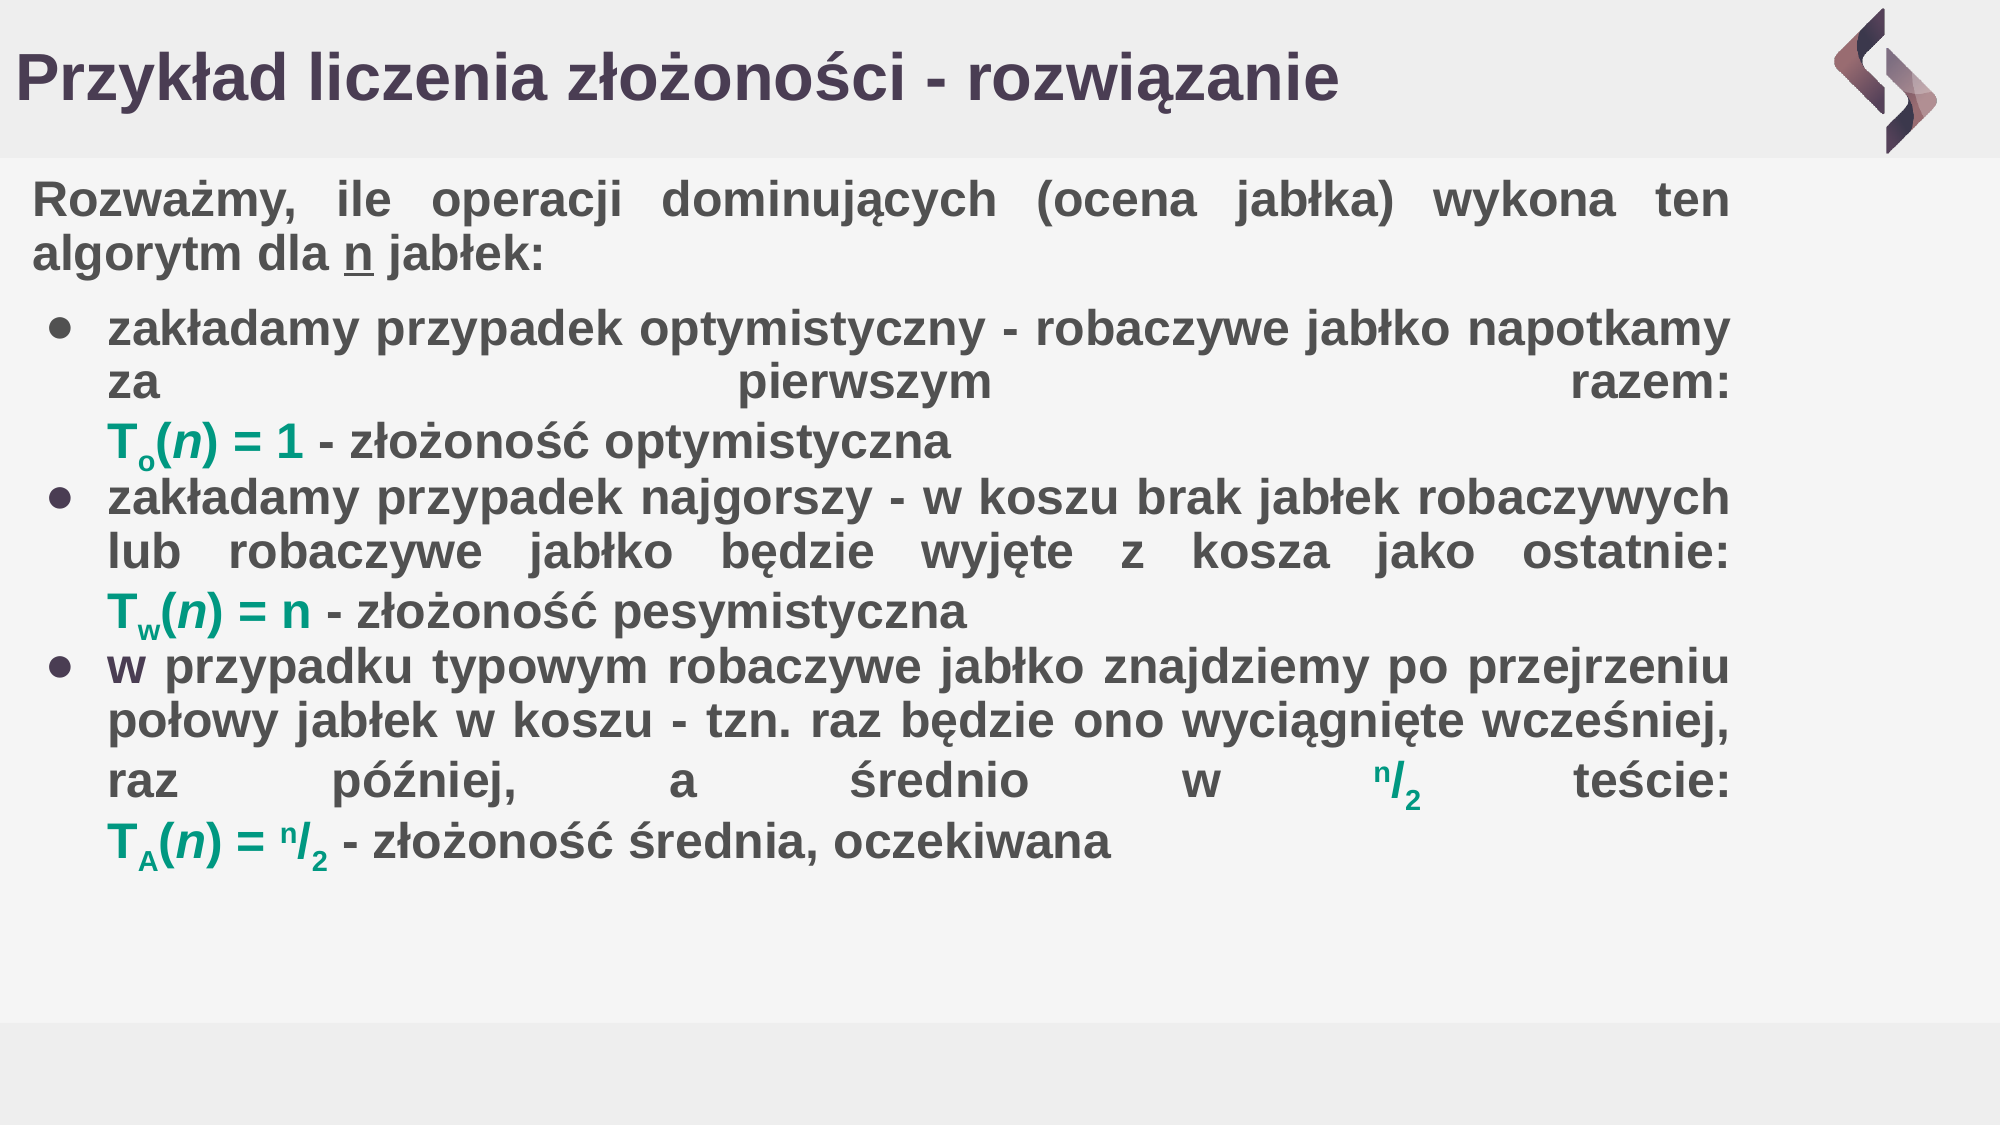

# Przykład liczenia złożoności - rozwiązanie
Rozważmy, ile operacji dominujących (ocena jabłka) wykona ten algorytm dla n jabłek:
zakładamy przypadek optymistyczny - robaczywe jabłko napotkamy za pierwszym razem:
To(n) = 1 - złożoność optymistyczna
zakładamy przypadek najgorszy - w koszu brak jabłek robaczywych lub robaczywe jabłko będzie wyjęte z kosza jako ostatnie:
Tw(n) = n - złożoność pesymistyczna
w przypadku typowym robaczywe jabłko znajdziemy po przejrzeniu połowy jabłek w koszu - tzn. raz będzie ono wyciągnięte wcześniej, raz później, a średnio w n/2 teście:
TA(n) = n/2 - złożoność średnia, oczekiwana